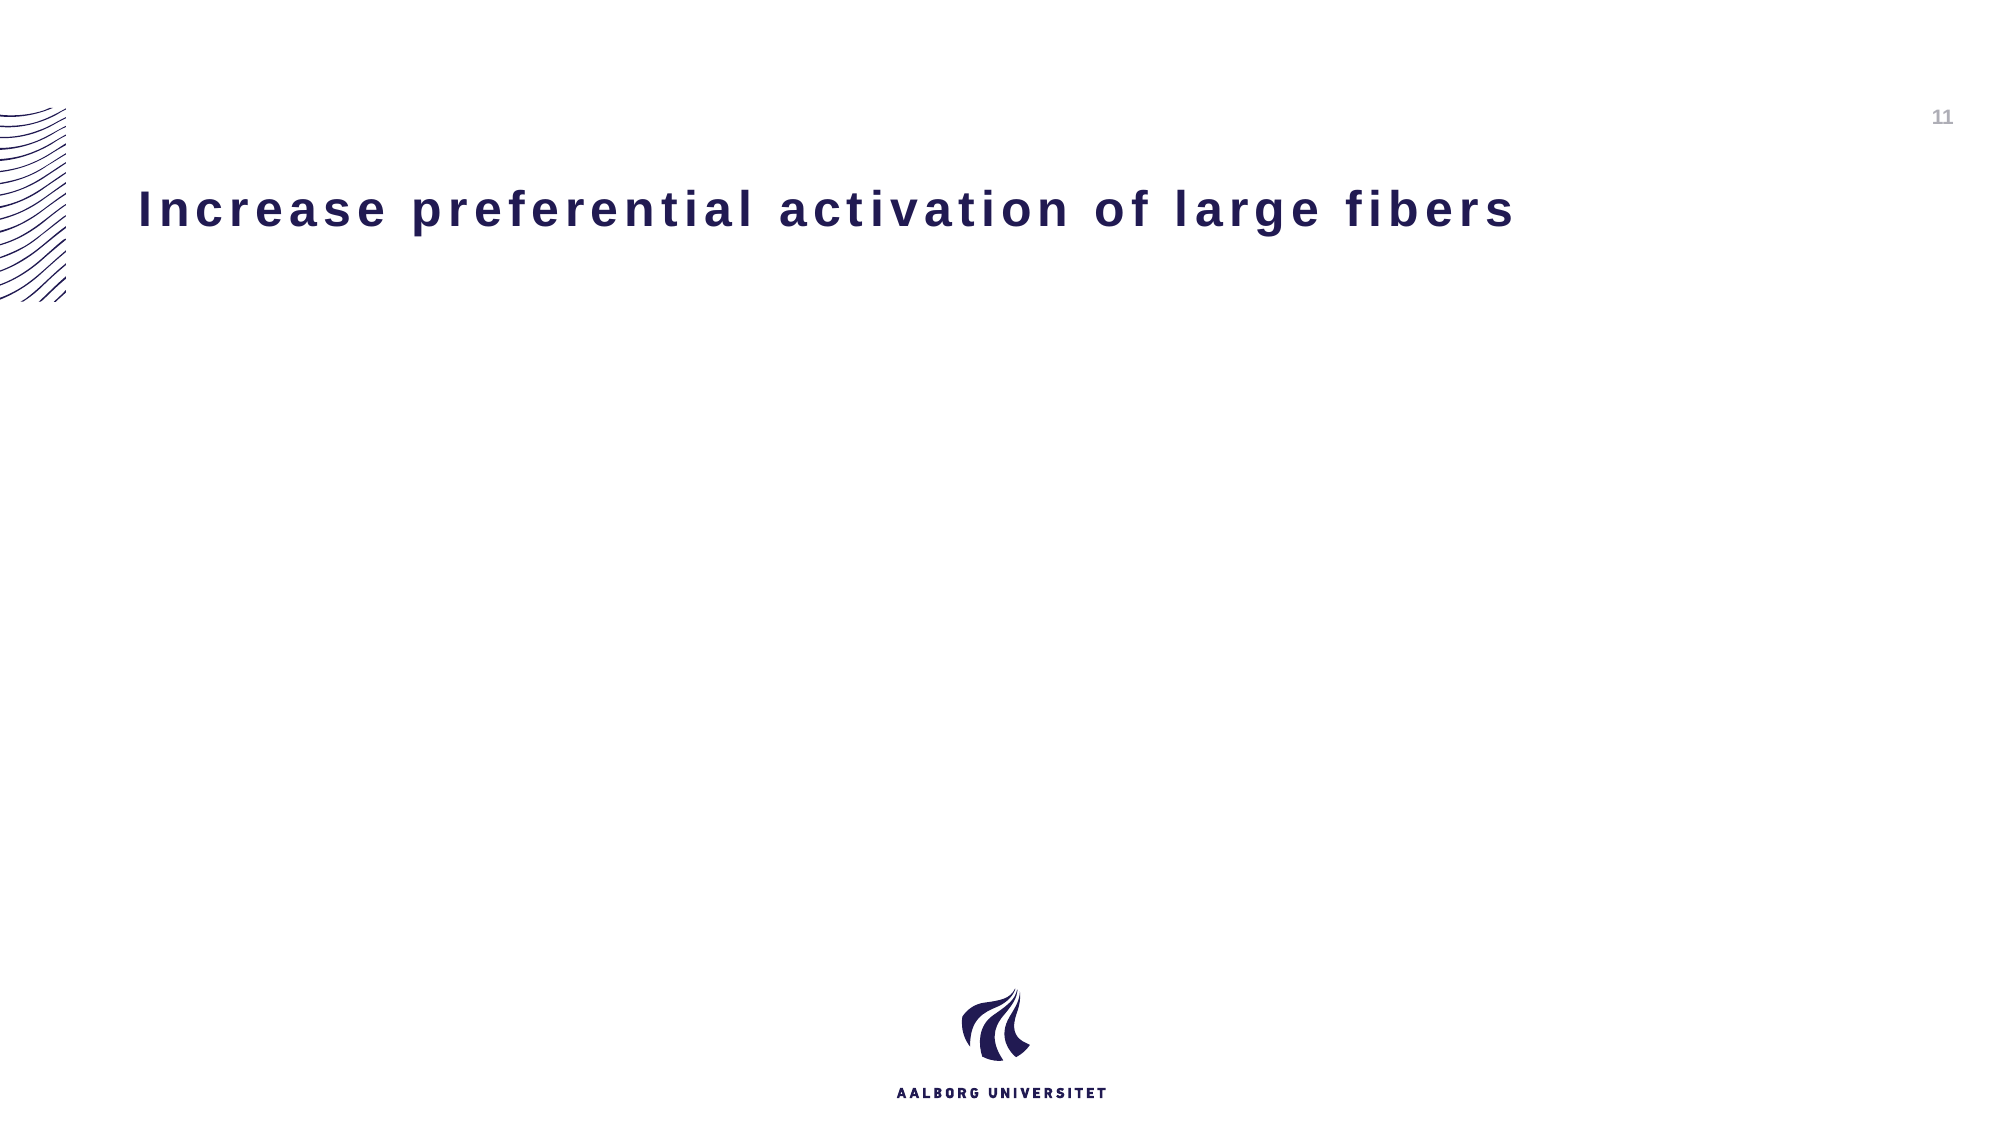

11
# Increase preferential activation of large fibers